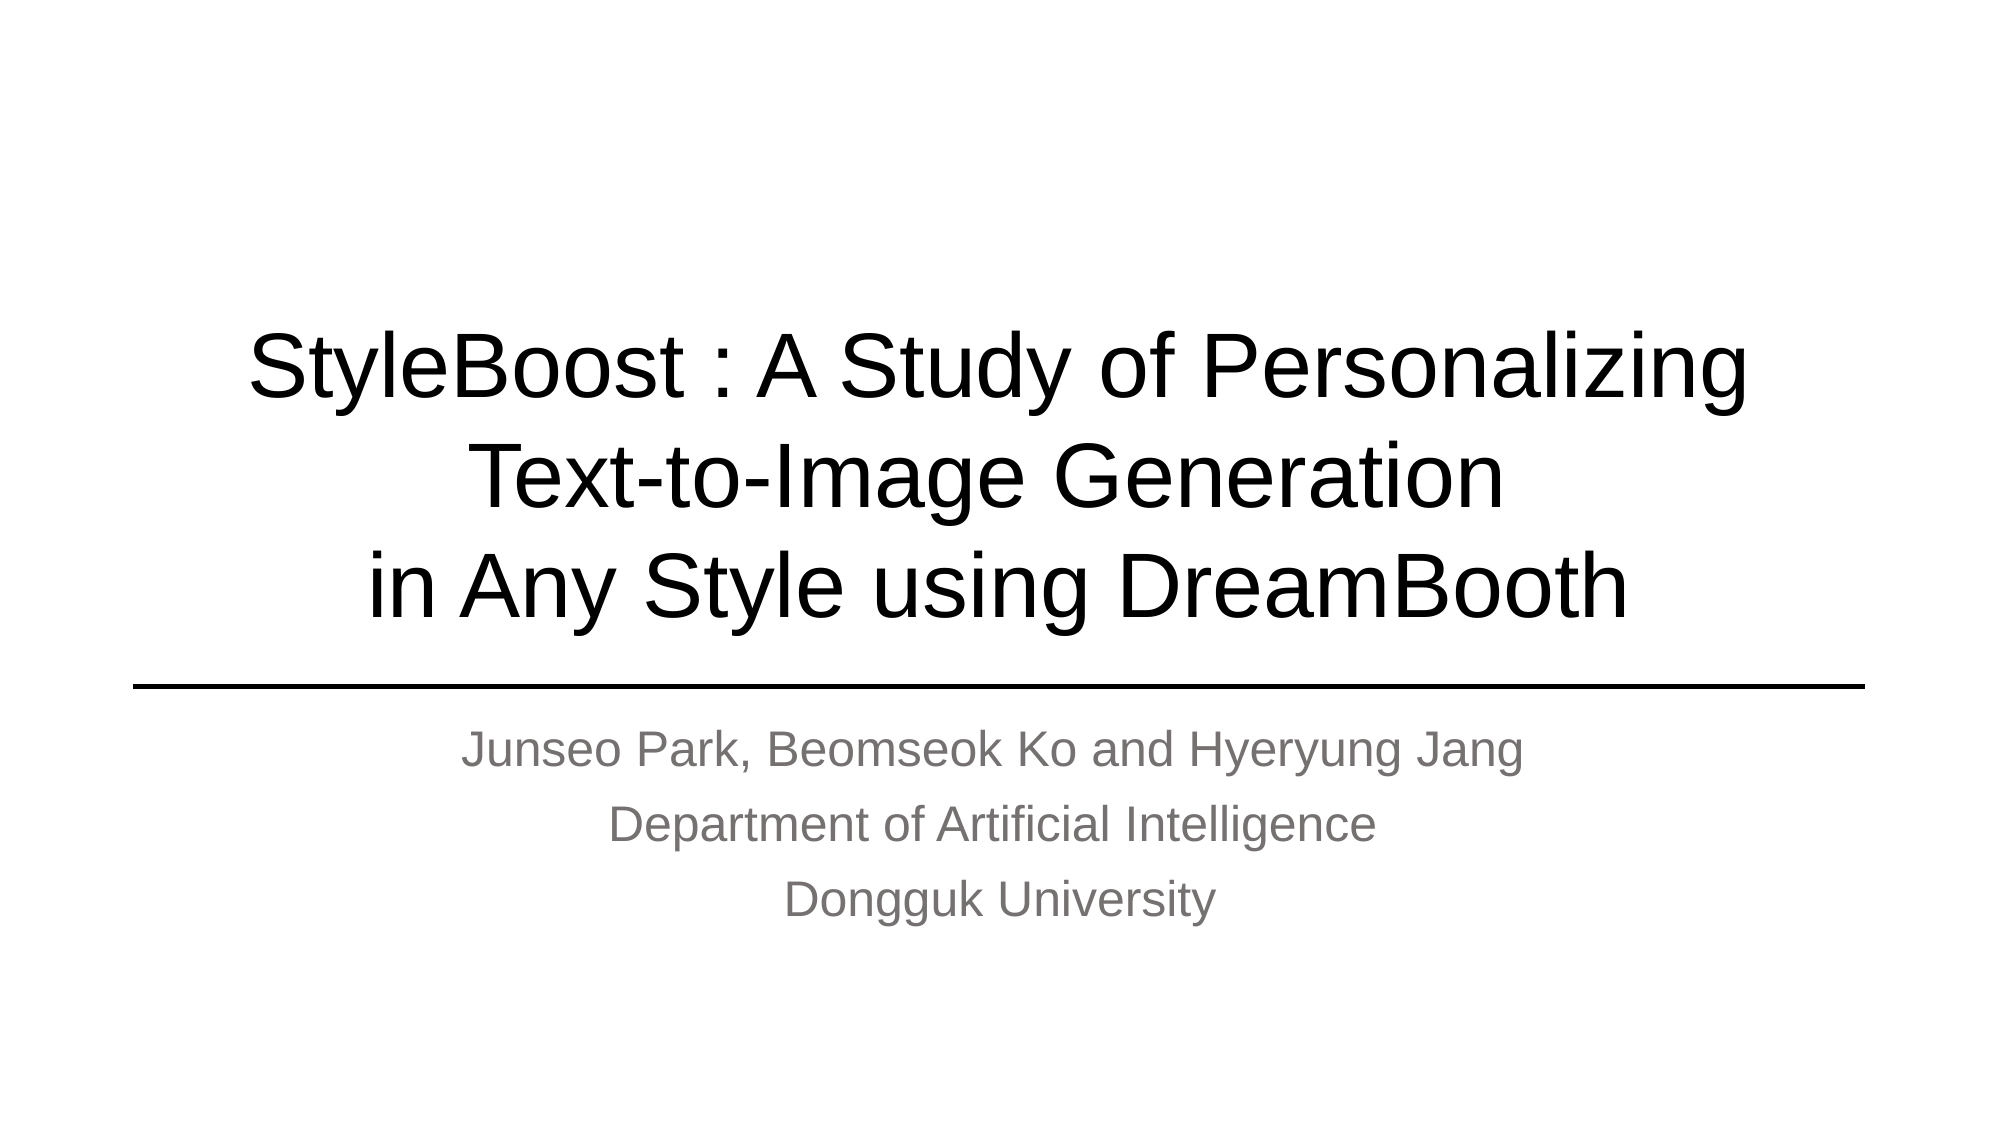

# StyleBoost : A Study of Personalizing Text-to-Image Generation in Any Style using DreamBooth
Junseo Park, Beomseok Ko and Hyeryung Jang
Department of Artificial Intelligence
Dongguk University